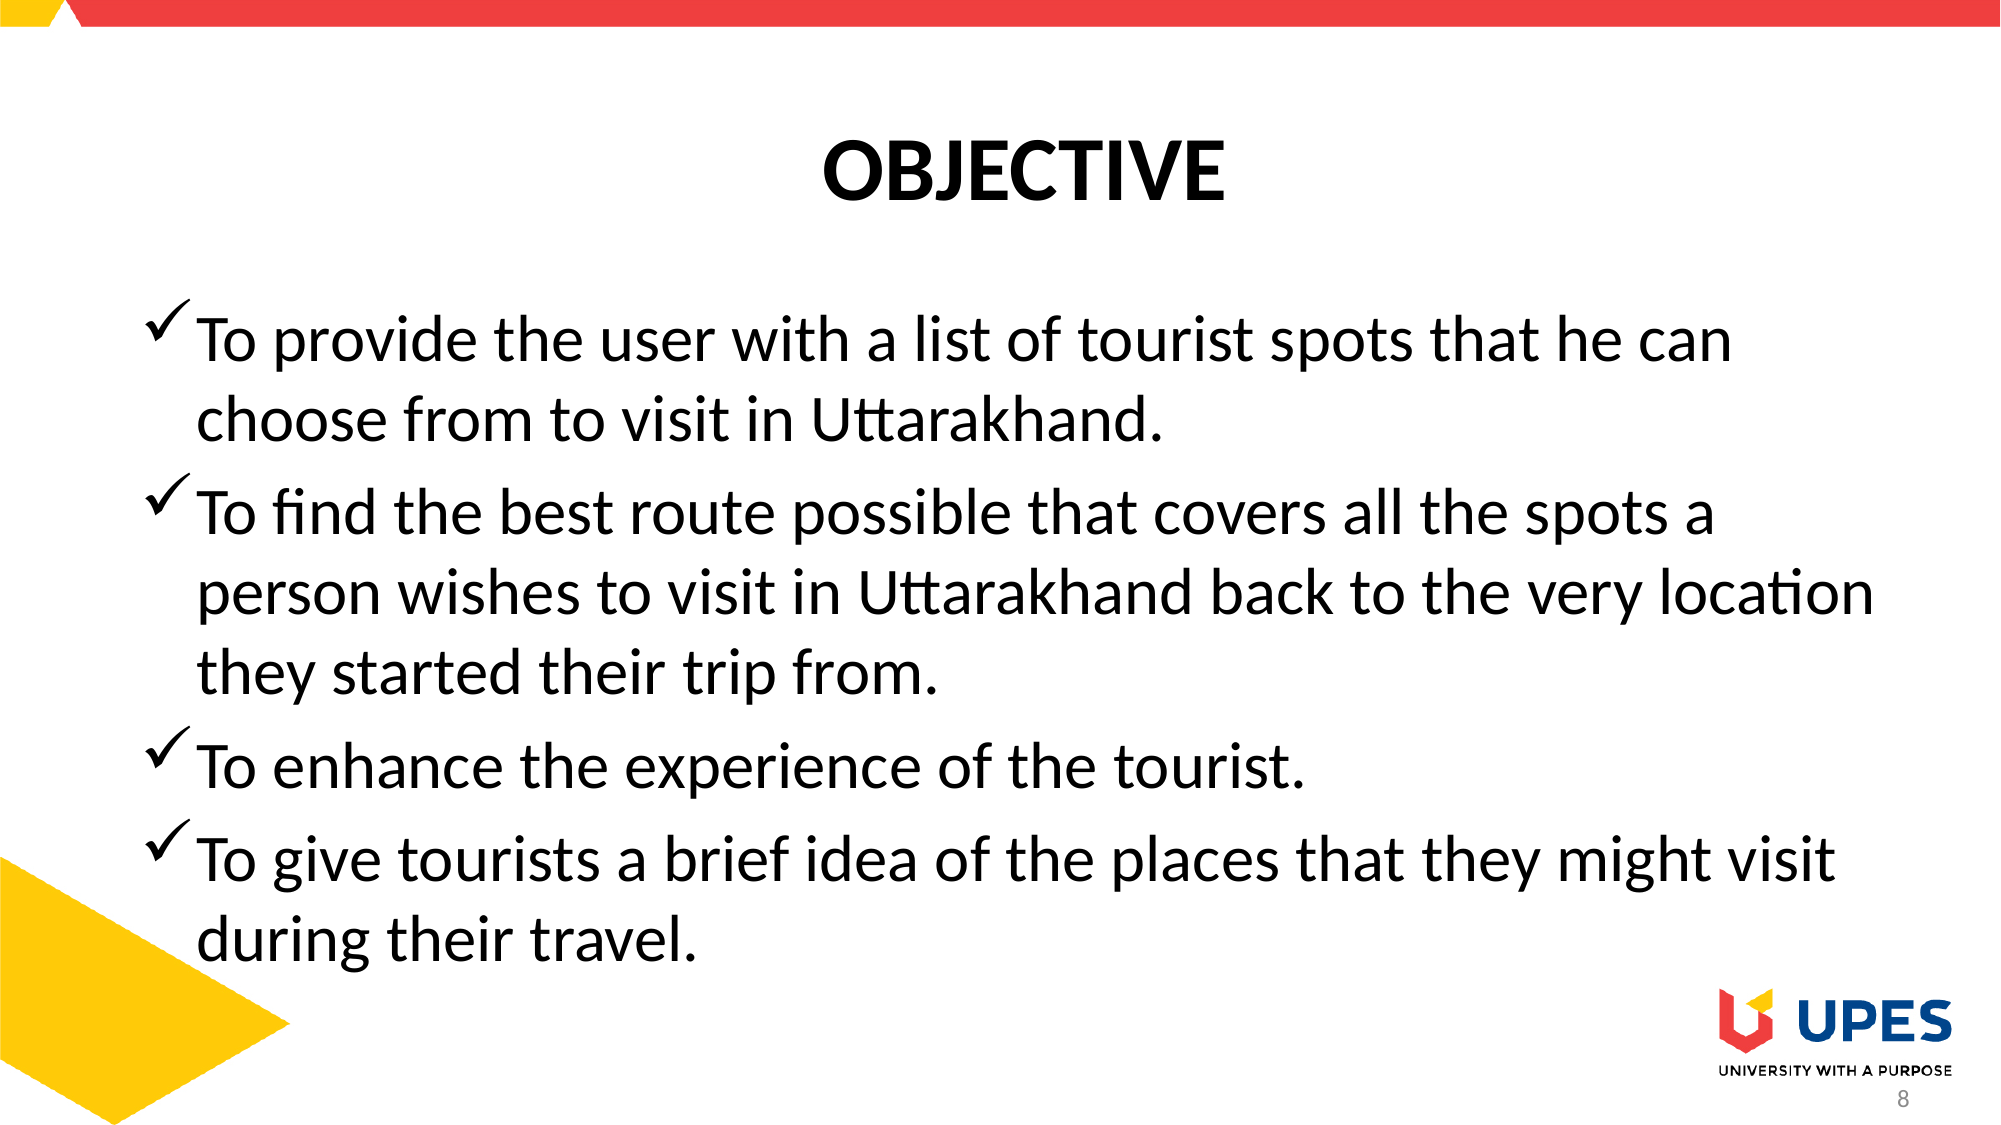

# OBJECTIVE
To provide the user with a list of tourist spots that he can choose from to visit in Uttarakhand.
To find the best route possible that covers all the spots a person wishes to visit in Uttarakhand back to the very location they started their trip from.
To enhance the experience of the tourist.
To give tourists a brief idea of the places that they might visit during their travel.